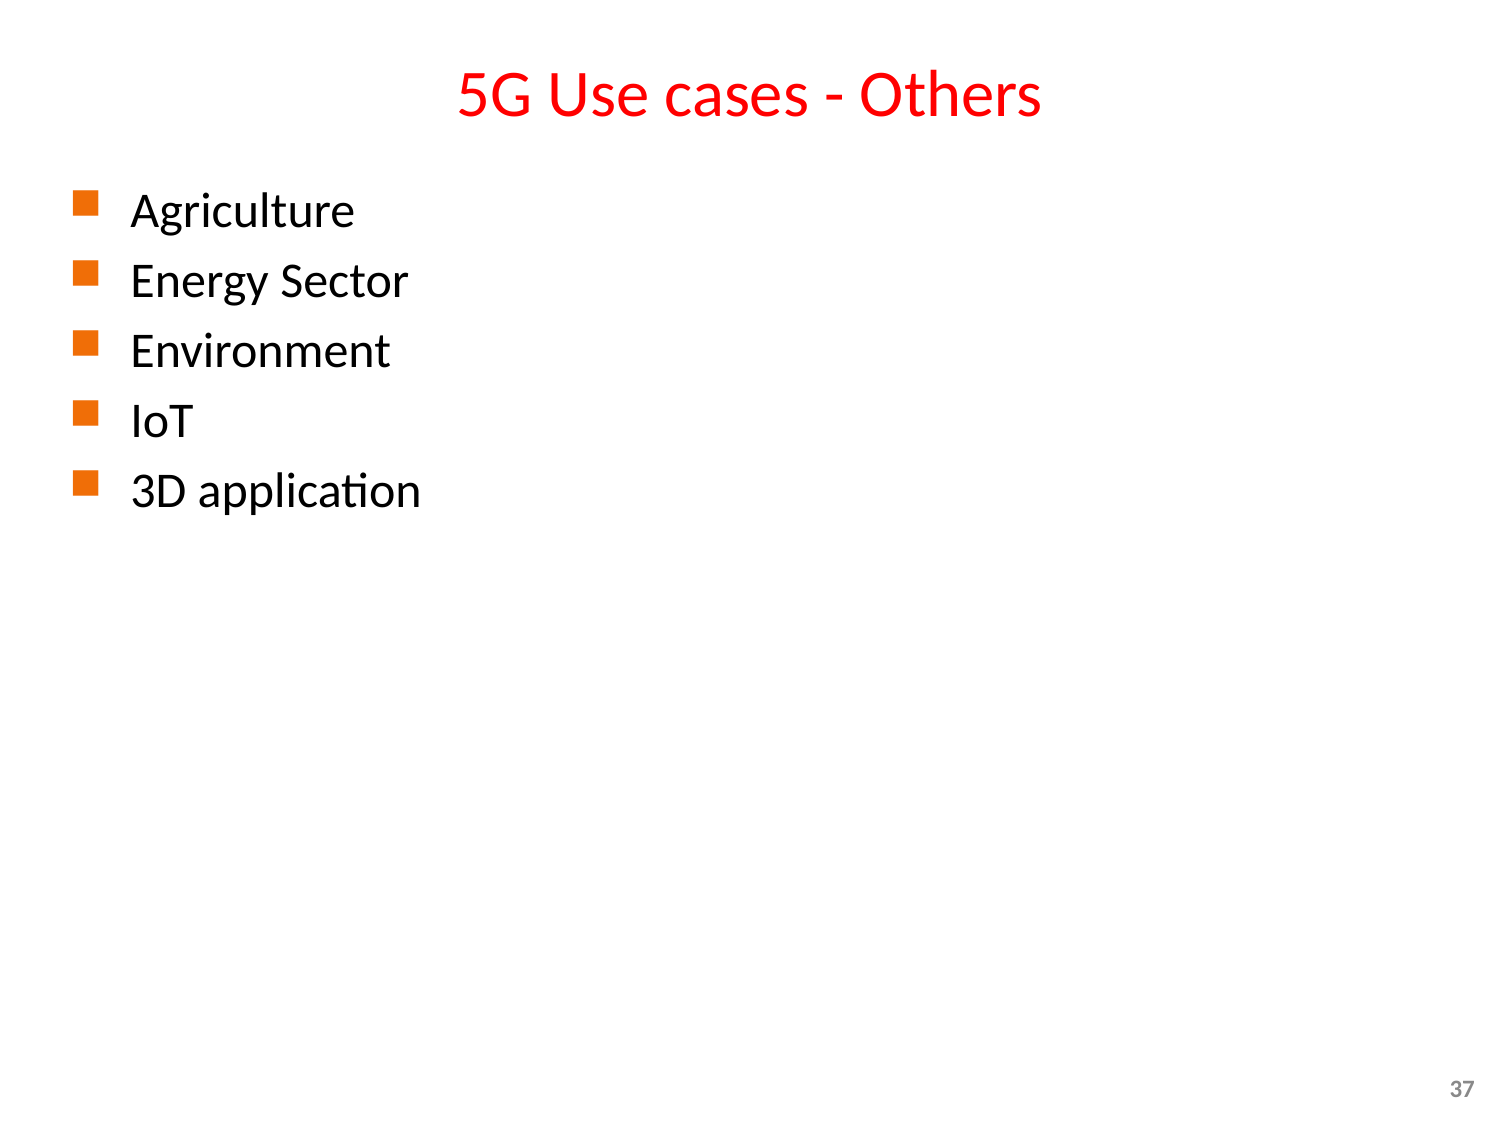

# 5G Use cases - Others
Agriculture
Energy Sector
Environment
IoT
3D application